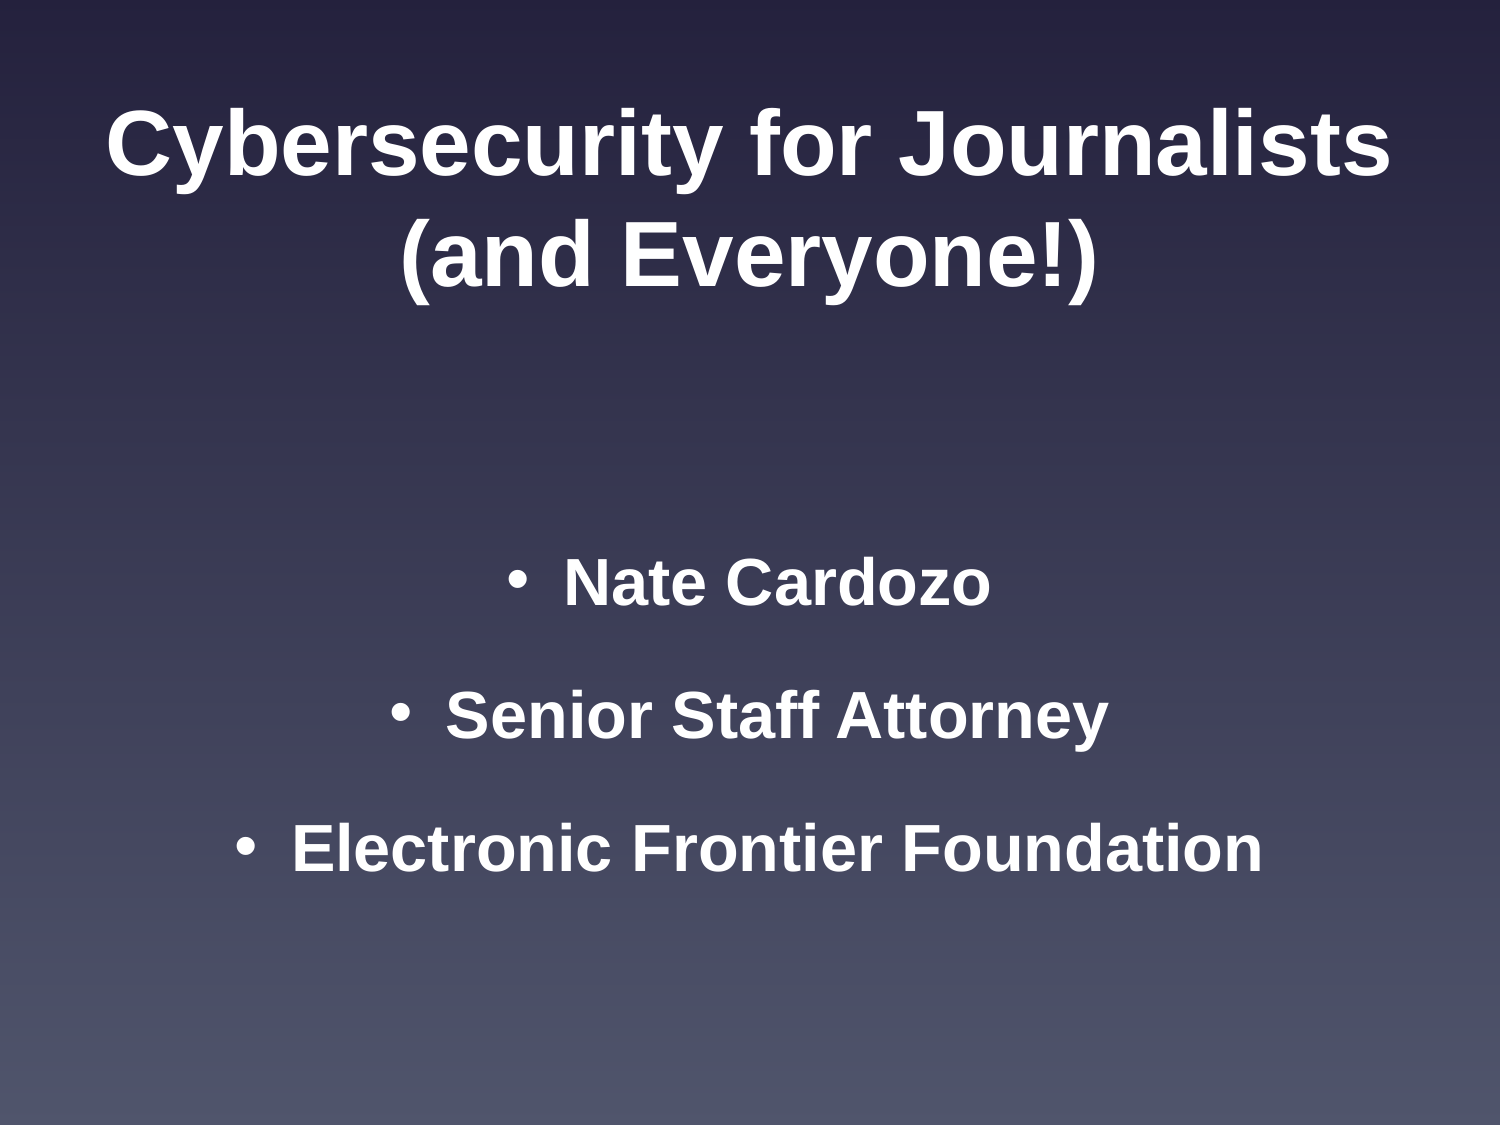

# Cybersecurity for Journalists (and Everyone!)
Nate Cardozo
Senior Staff Attorney
Electronic Frontier Foundation